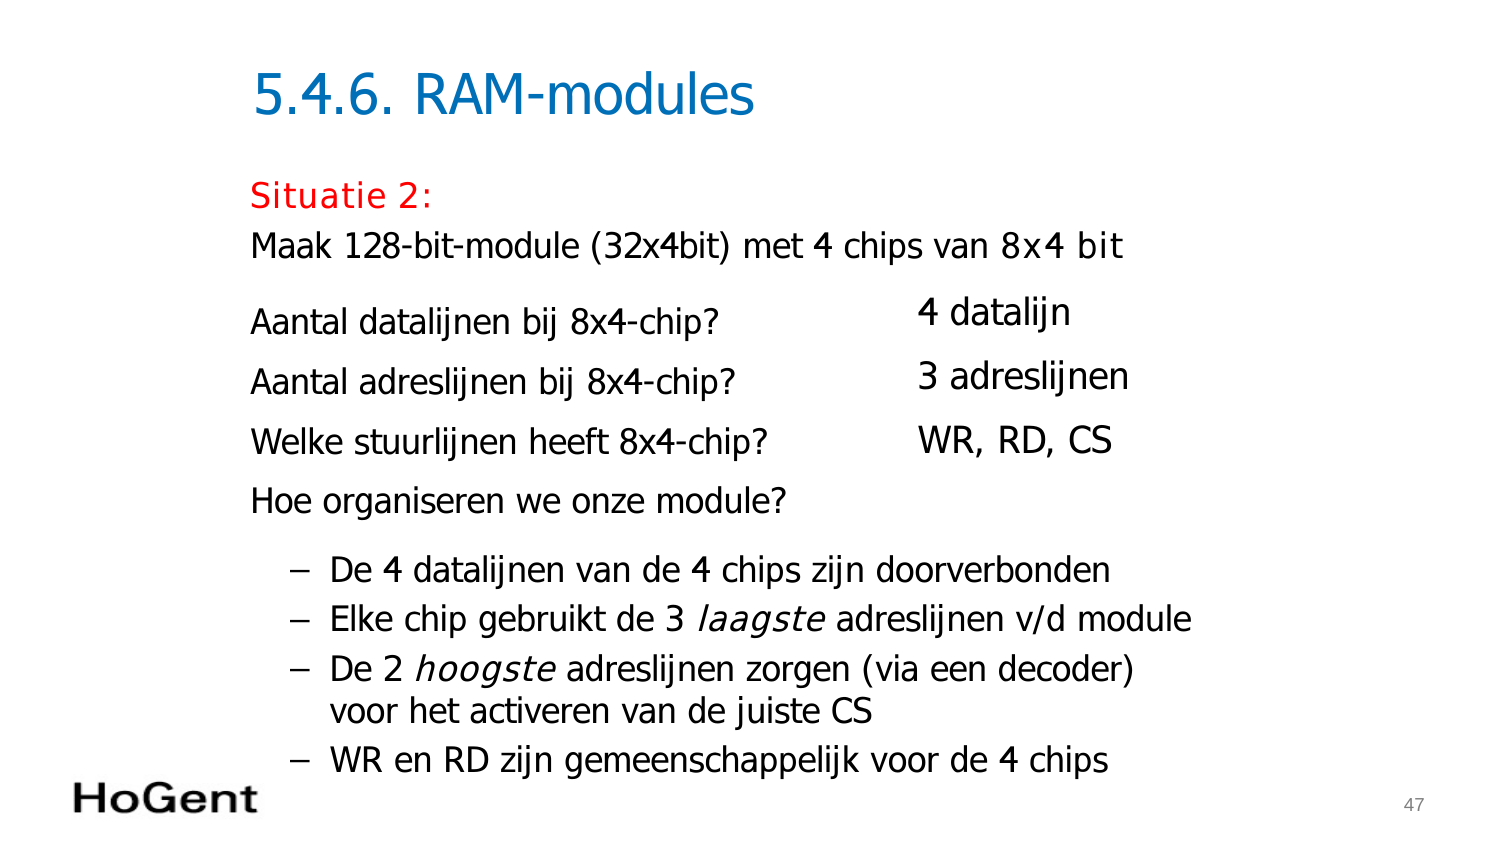

# 5.4.6. RAM-modules
Situatie 2:
Maak 128-bit-module (32x4bit) met 4 chips van 8x4 bit

Aantal datalijnen bij 8x4-chip?
Aantal adreslijnen bij 8x4-chip?
Welke stuurlijnen heeft 8x4-chip?
Hoe organiseren we onze module?
De 4 datalijnen van de 4 chips zijn doorverbonden
Elke chip gebruikt de 3 laagste adreslijnen v/d module
De 2 hoogste adreslijnen zorgen (via een decoder)
voor het activeren van de juiste CS
WR en RD zijn gemeenschappelijk voor de 4 chips
4 datalijn
3 adreslijnen
WR, RD, CS
47